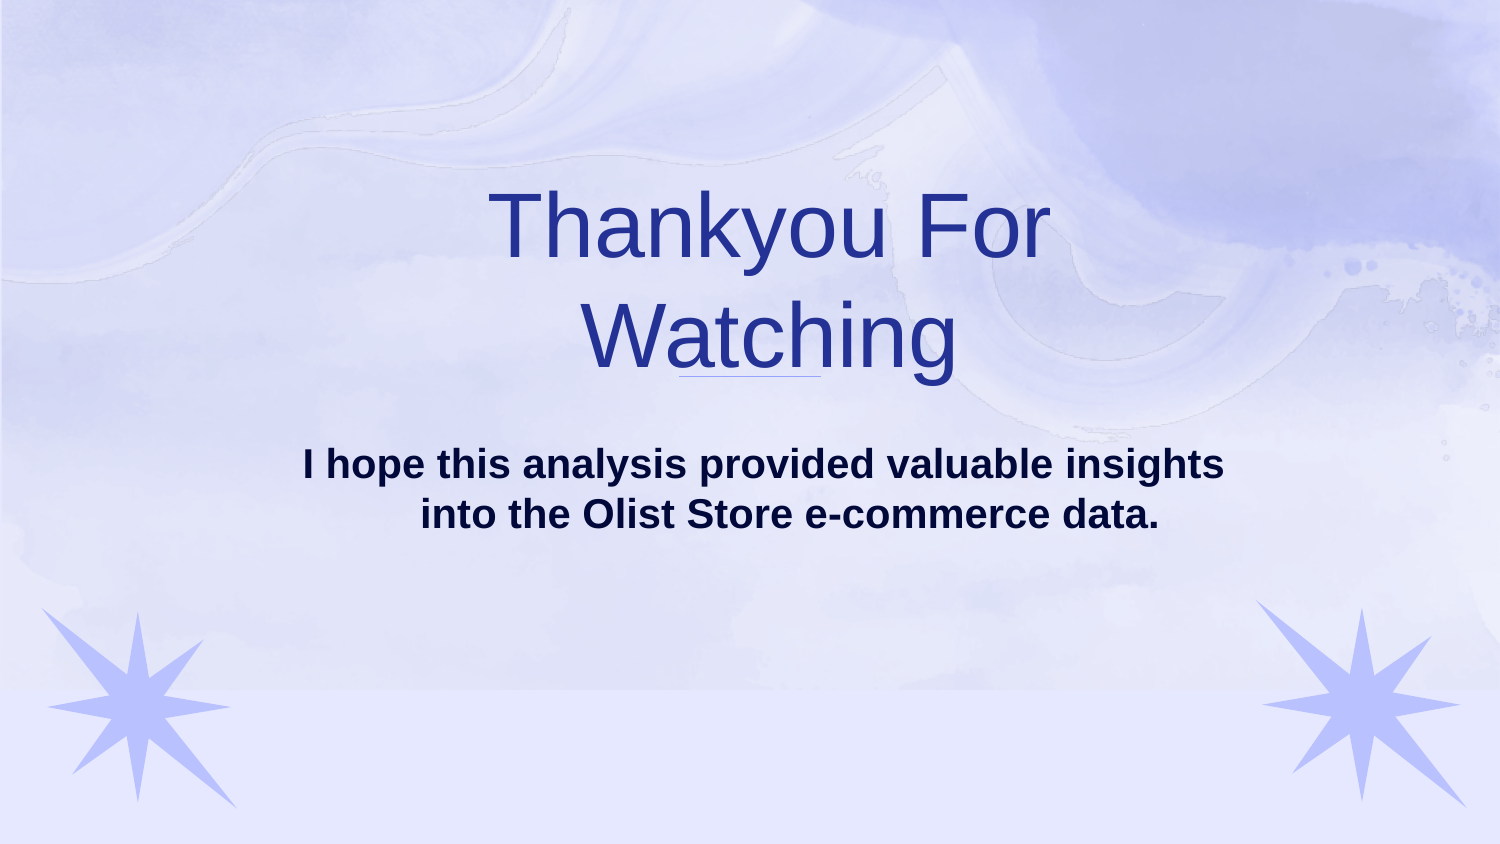

# Thankyou For Watching
I hope this analysis provided valuable insights into the Olist Store e-commerce data.